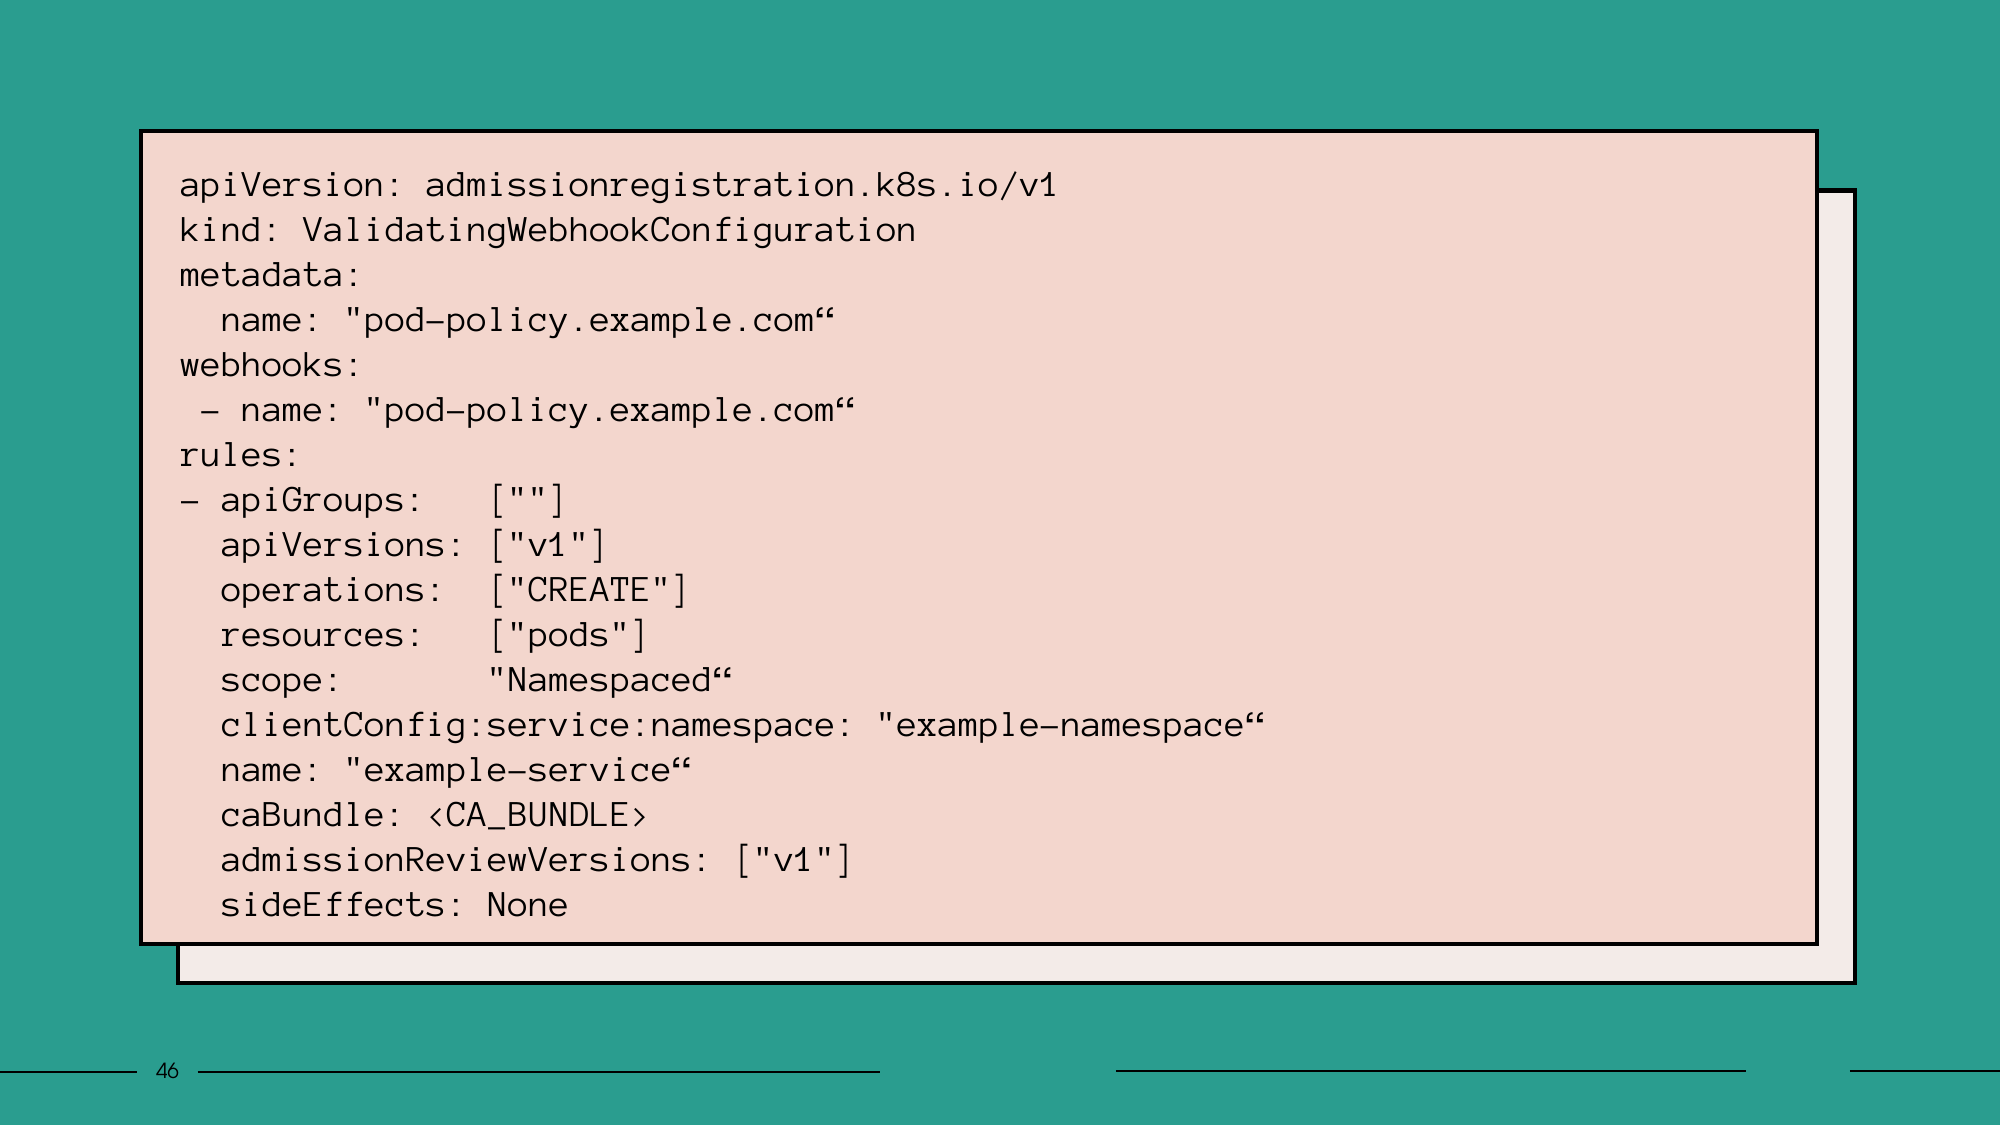

apiVersion: admissionregistration.k8s.io/v1
kind: ValidatingWebhookConfiguration
metadata:
  name: "pod-policy.example.com“
webhooks:
 - name: "pod-policy.example.com“
rules:
- apiGroups:   [""]
  apiVersions: ["v1"]
  operations:  ["CREATE"]
  resources:   ["pods"]
  scope:       "Namespaced“
  clientConfig:service:namespace: "example-namespace“
  name: "example-service“
  caBundle: <CA_BUNDLE>
  admissionReviewVersions: ["v1"]
  sideEffects: None
46